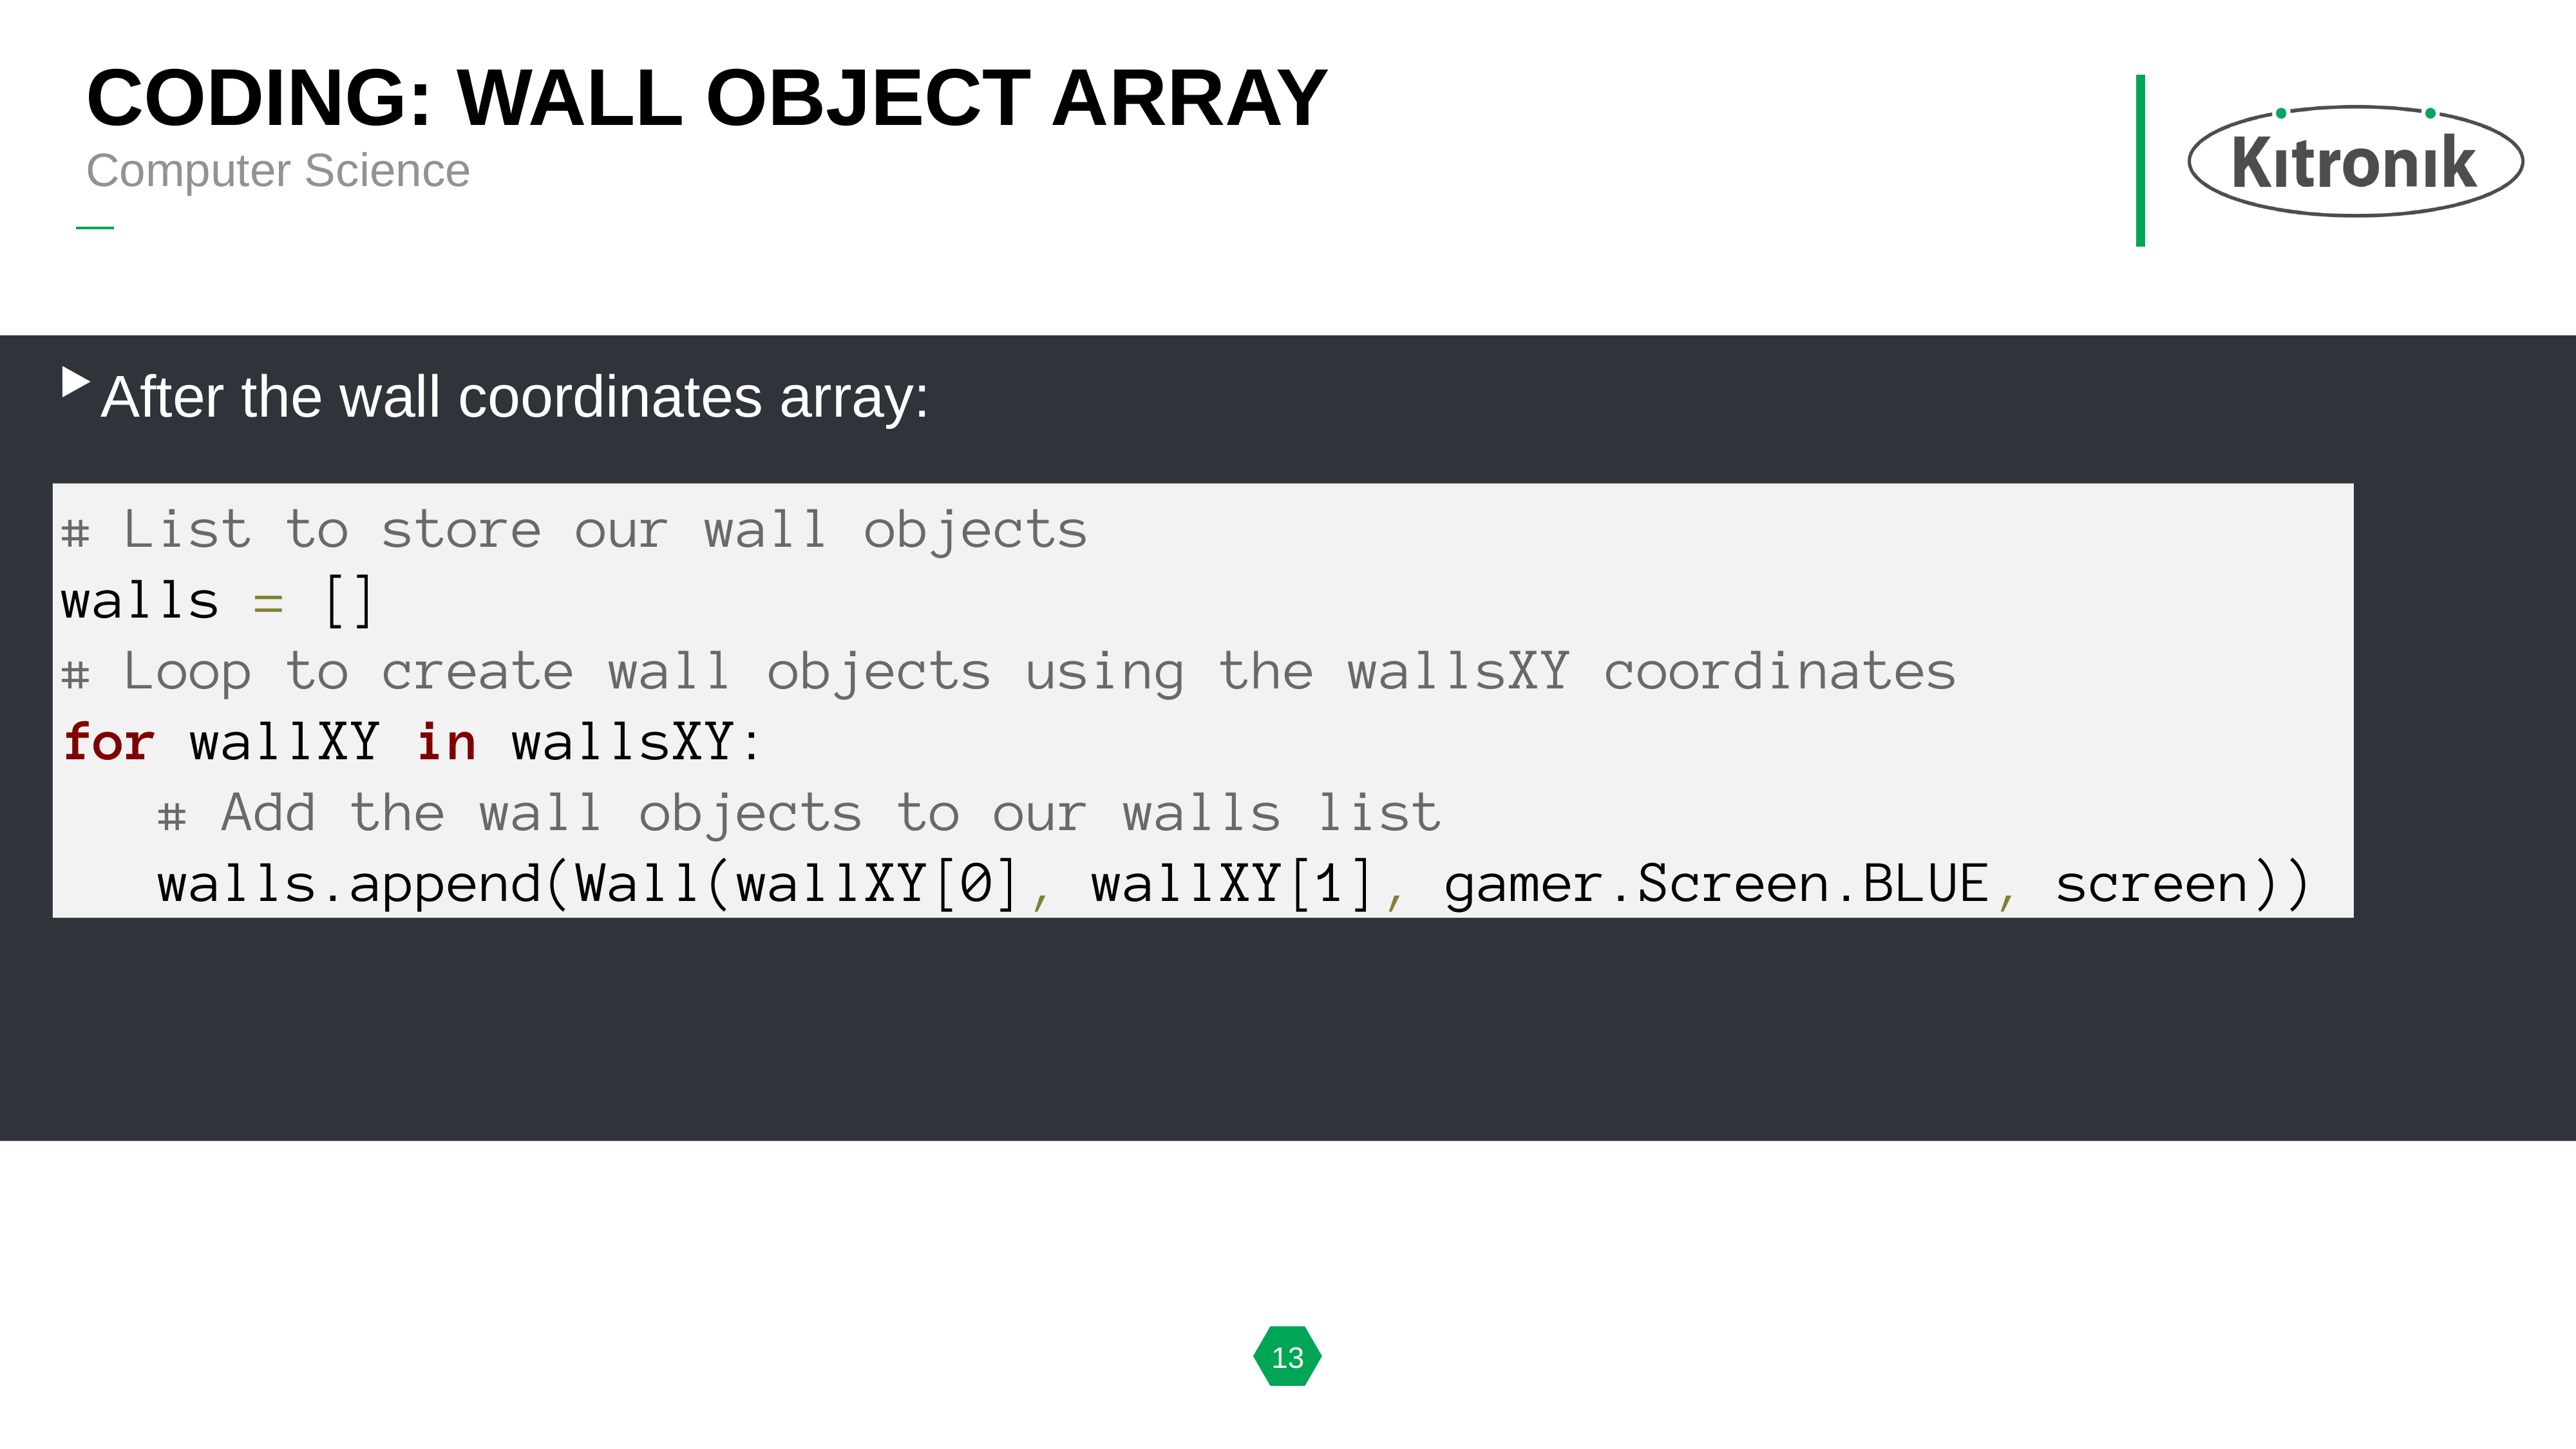

# Coding: WALL OBJECT ARRAY
Computer Science

After the wall coordinates array:
# List to store our wall objects
walls = []
# Loop to create wall objects using the wallsXY coordinates
for wallXY in wallsXY:
	# Add the wall objects to our walls list
	walls.append(Wall(wallXY[0], wallXY[1], gamer.Screen.BLUE, screen))

13